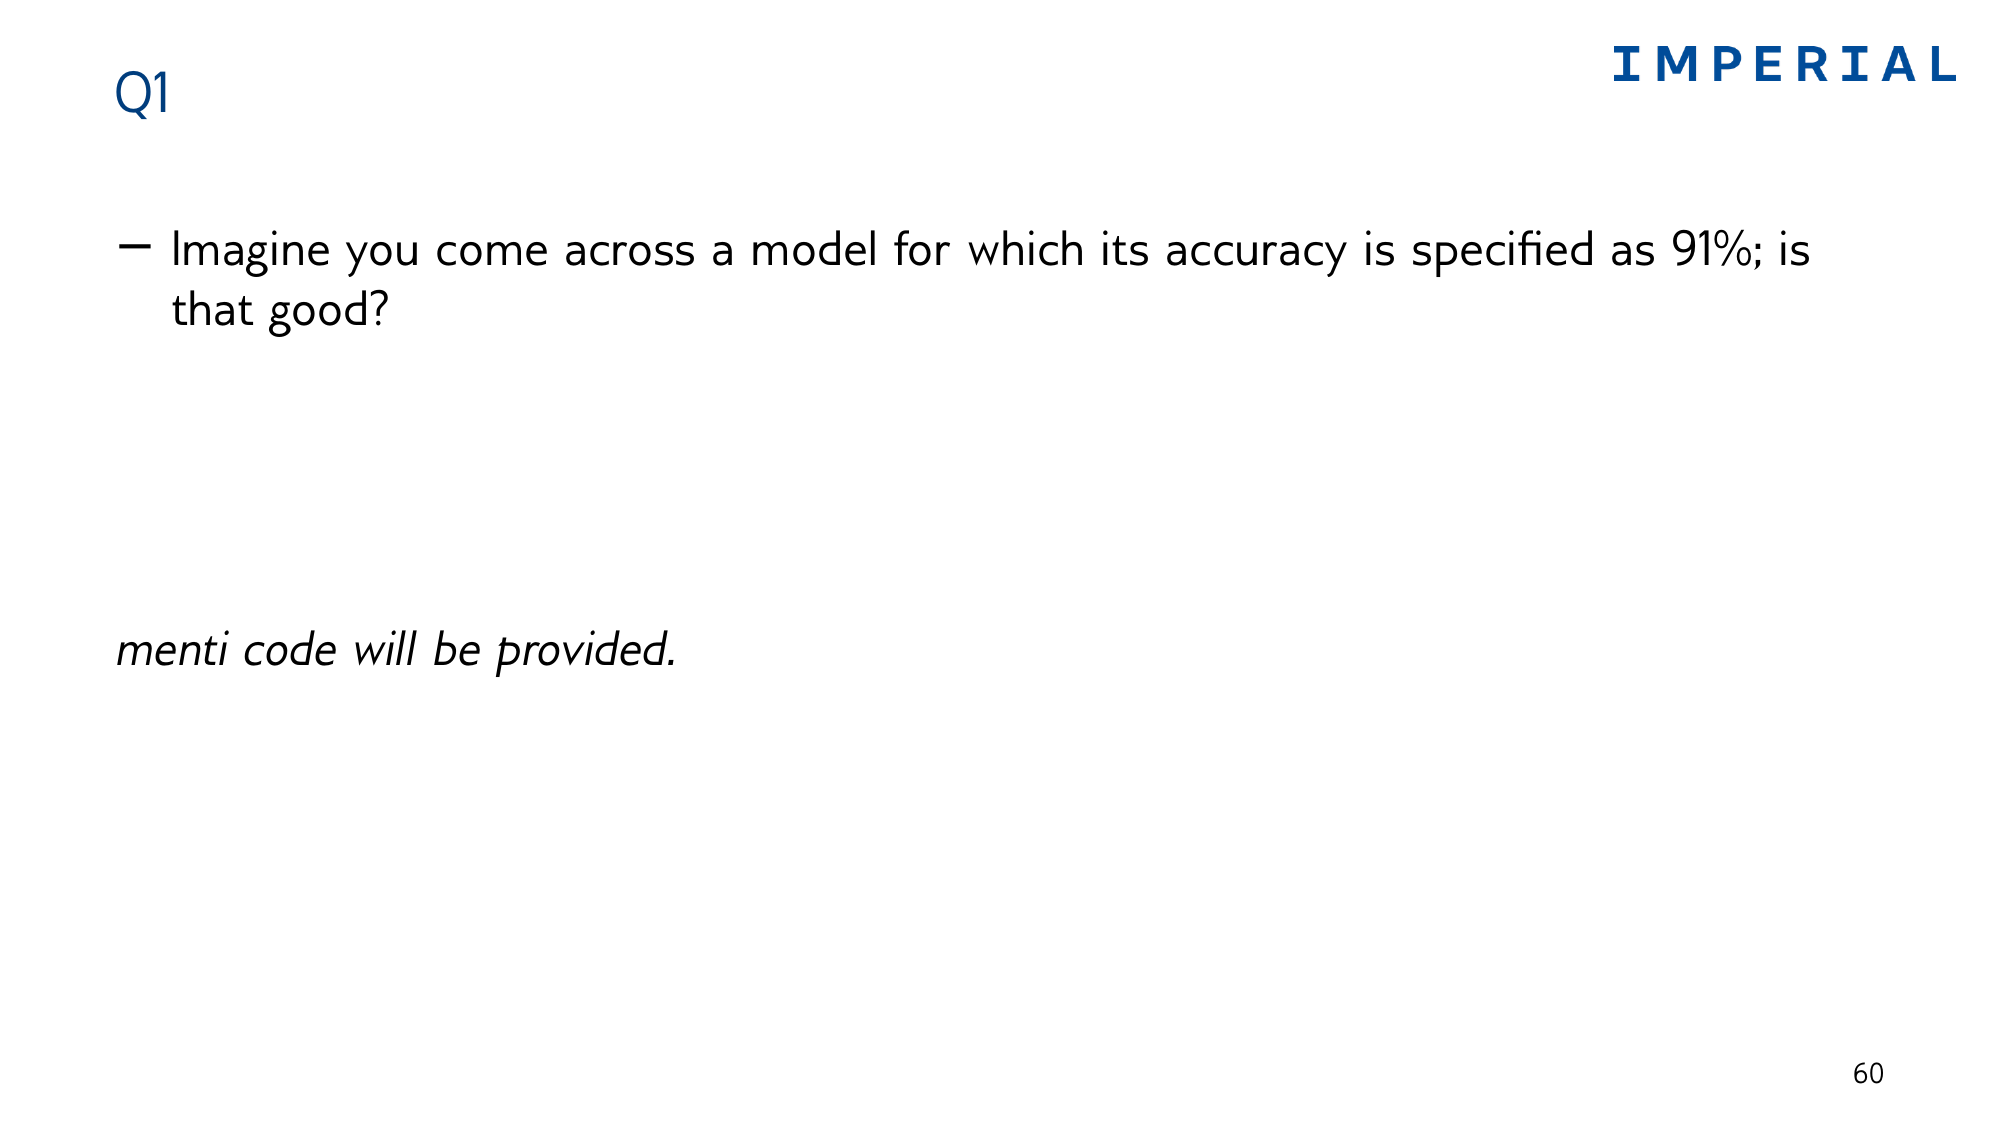

# Q1
Imagine you come across a model for which its accuracy is specified as 91%; is that good?

menti code will be provided.
60